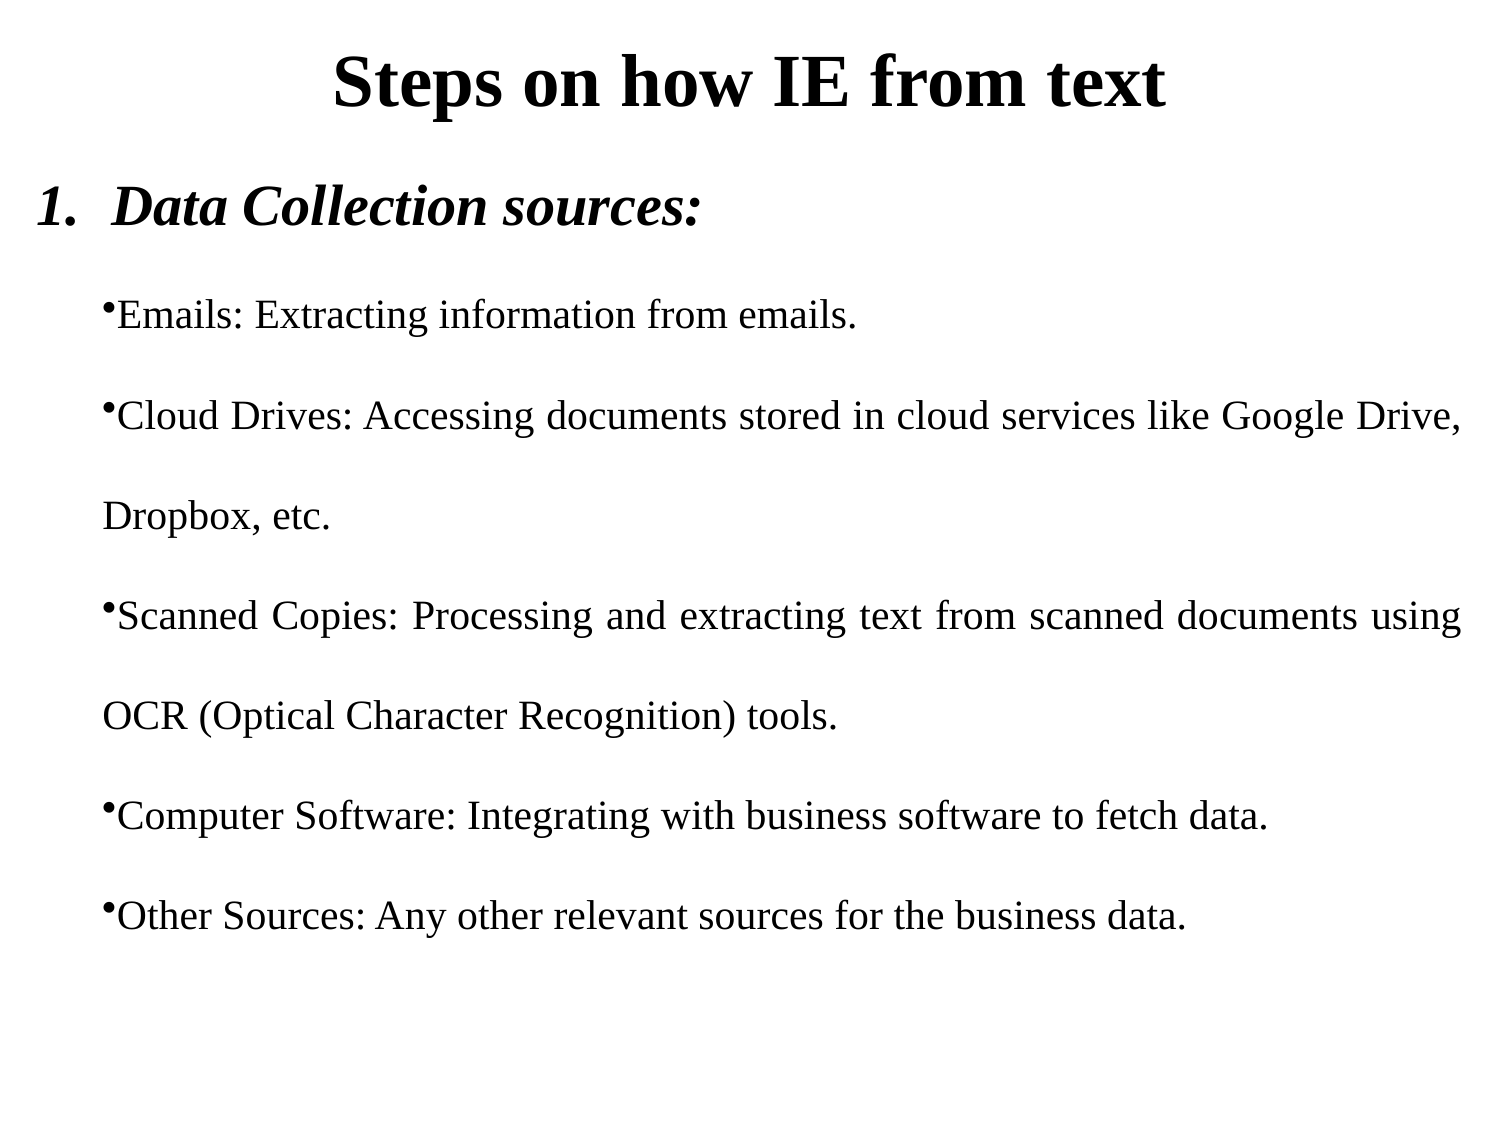

# Steps on how IE from text
Data Collection sources:
Emails: Extracting information from emails.
Cloud Drives: Accessing documents stored in cloud services like Google Drive, Dropbox, etc.
Scanned Copies: Processing and extracting text from scanned documents using OCR (Optical Character Recognition) tools.
Computer Software: Integrating with business software to fetch data.
Other Sources: Any other relevant sources for the business data.